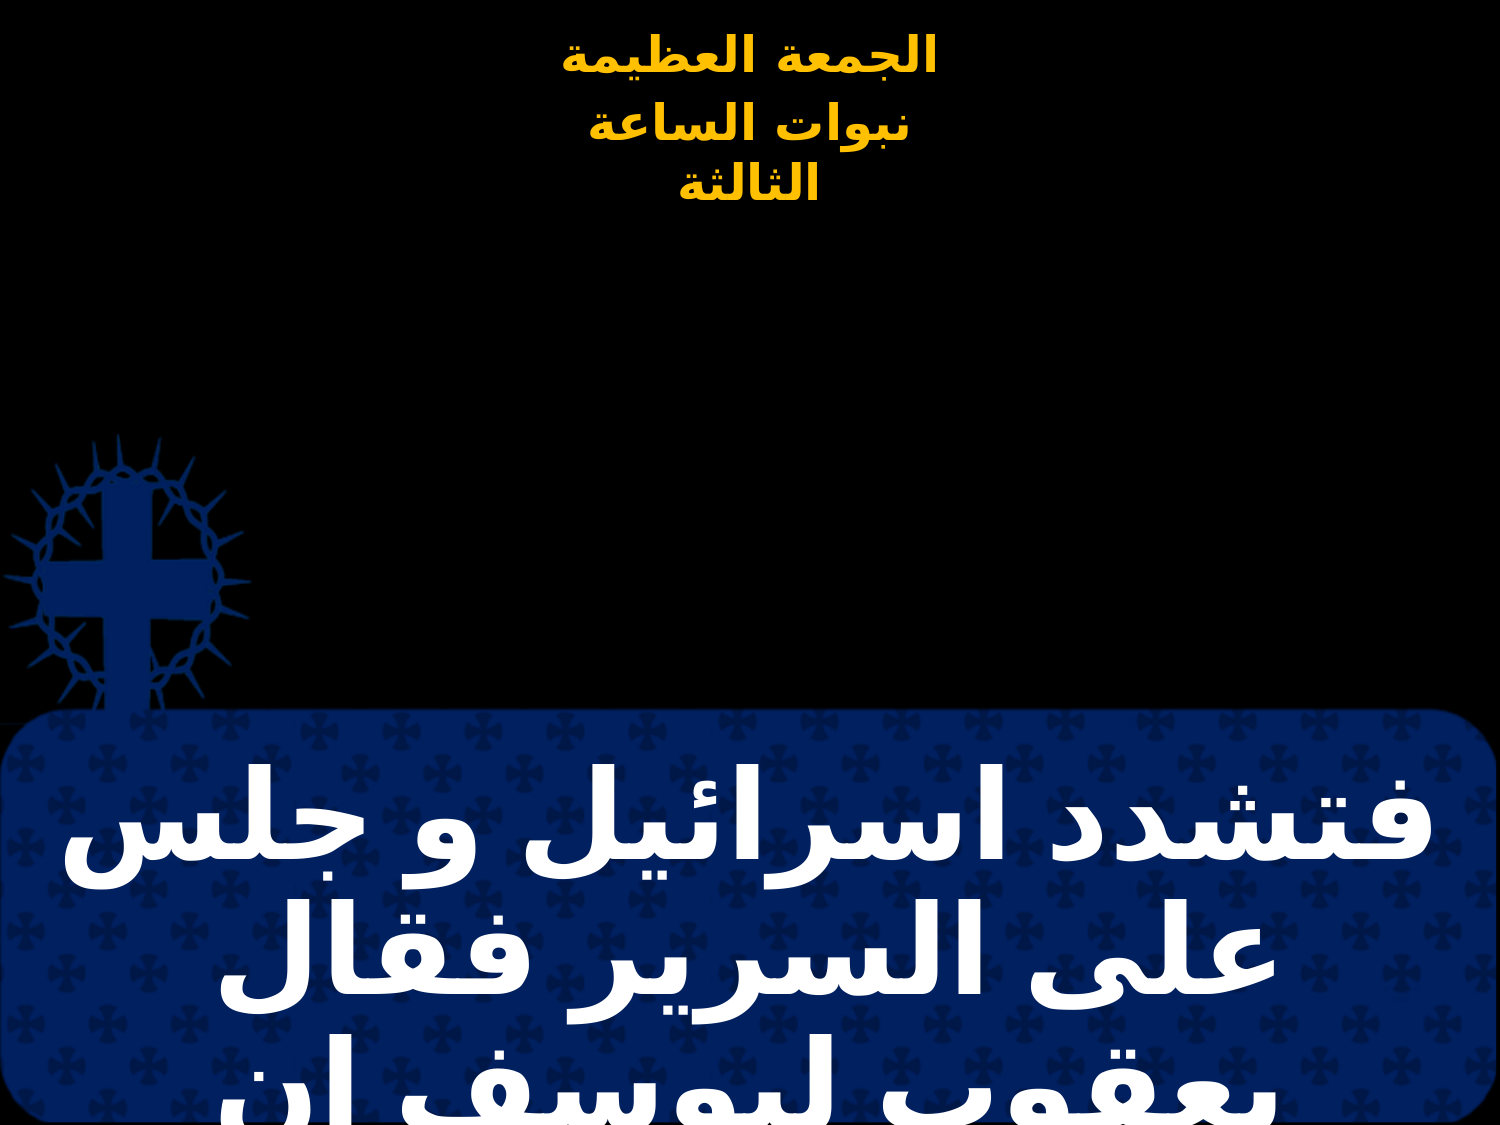

# فتشدد اسرائيل و جلس على السرير فقال يعقوب ليوسف ان